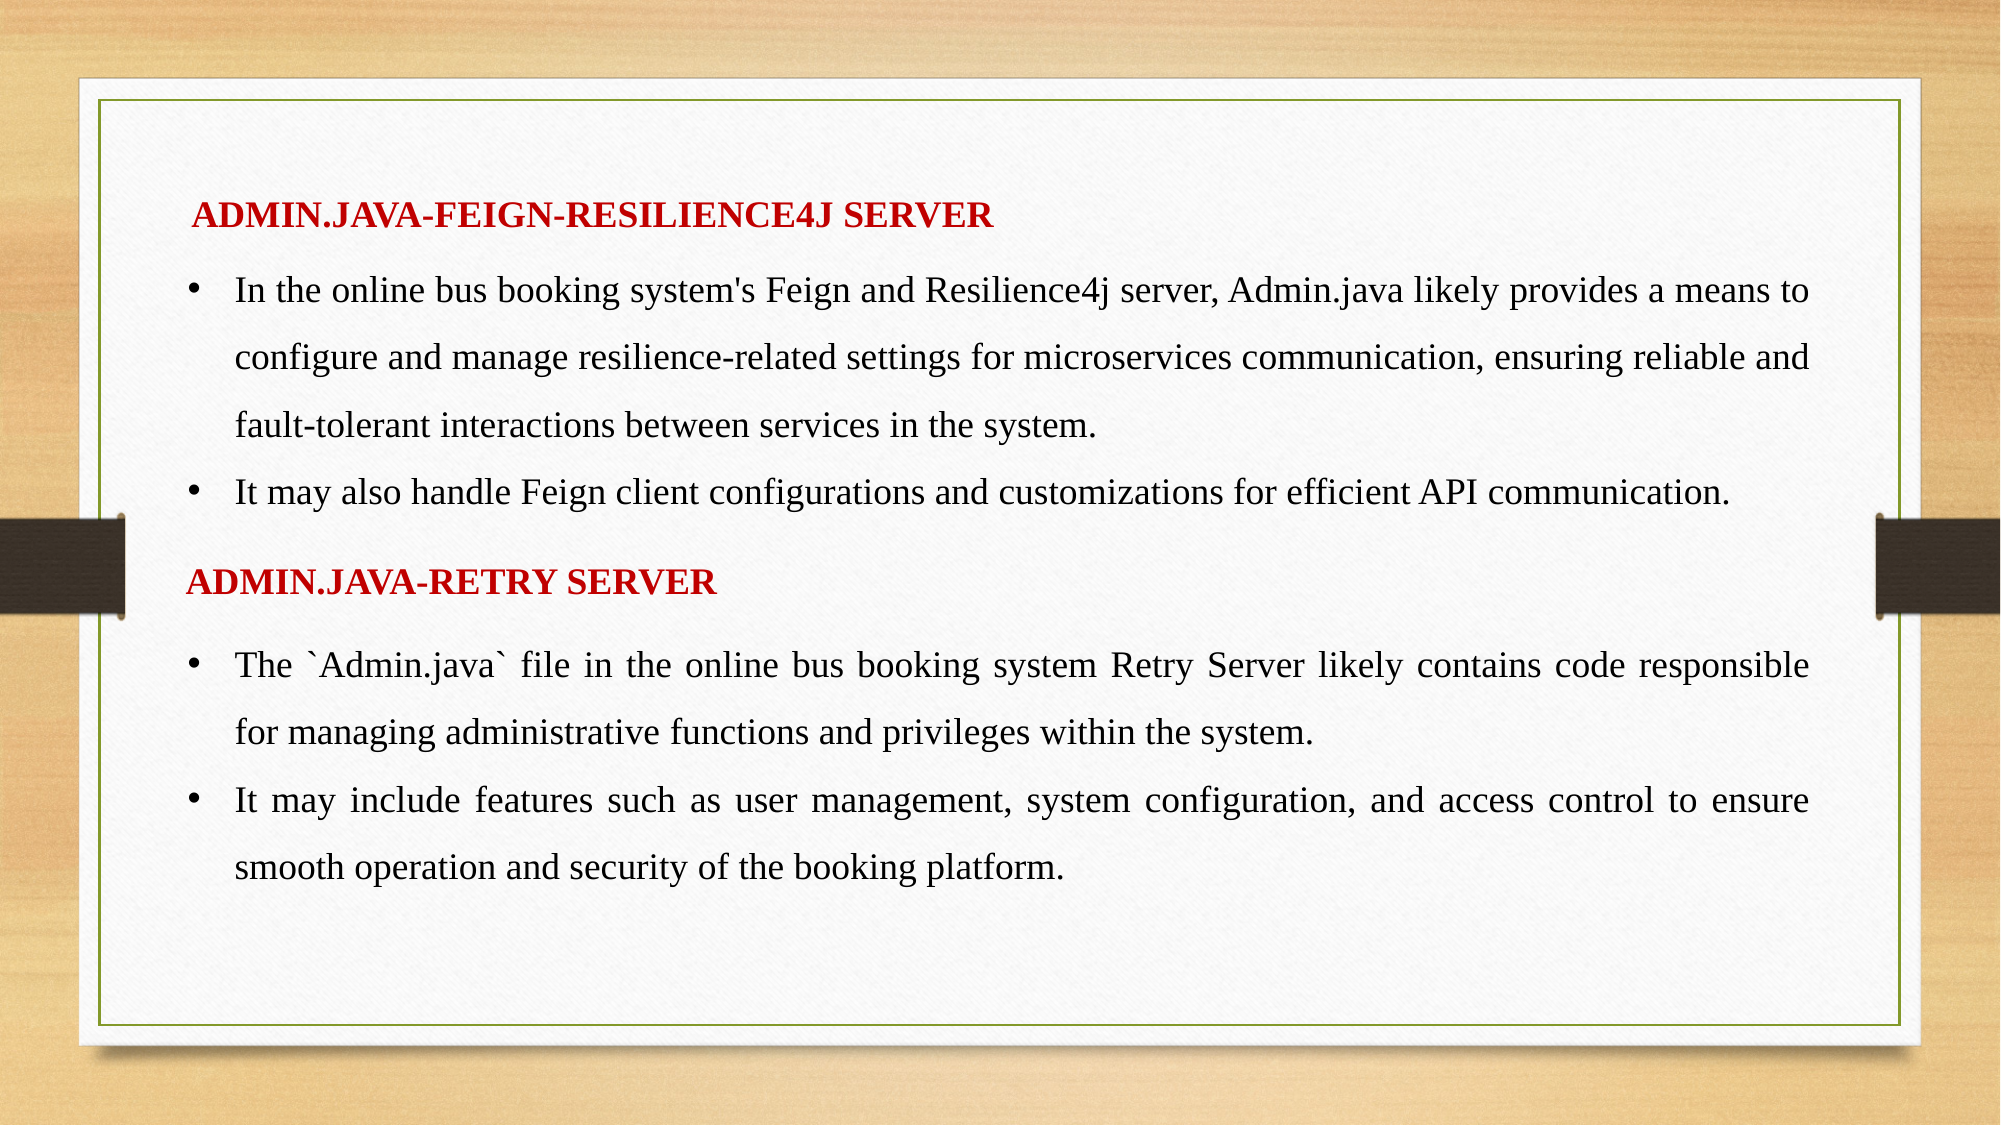

ADMIN.JAVA-FEIGN-RESILIENCE4J SERVER

In the online bus booking system's Feign and Resilience4j server, Admin.java likely provides a means to configure and manage resilience-related settings for microservices communication, ensuring reliable and fault-tolerant interactions between services in the system.
It may also handle Feign client configurations and customizations for efficient API communication.
ADMIN.JAVA-RETRY SERVER
The `Admin.java` file in the online bus booking system Retry Server likely contains code responsible for managing administrative functions and privileges within the system.
It may include features such as user management, system configuration, and access control to ensure smooth operation and security of the booking platform.